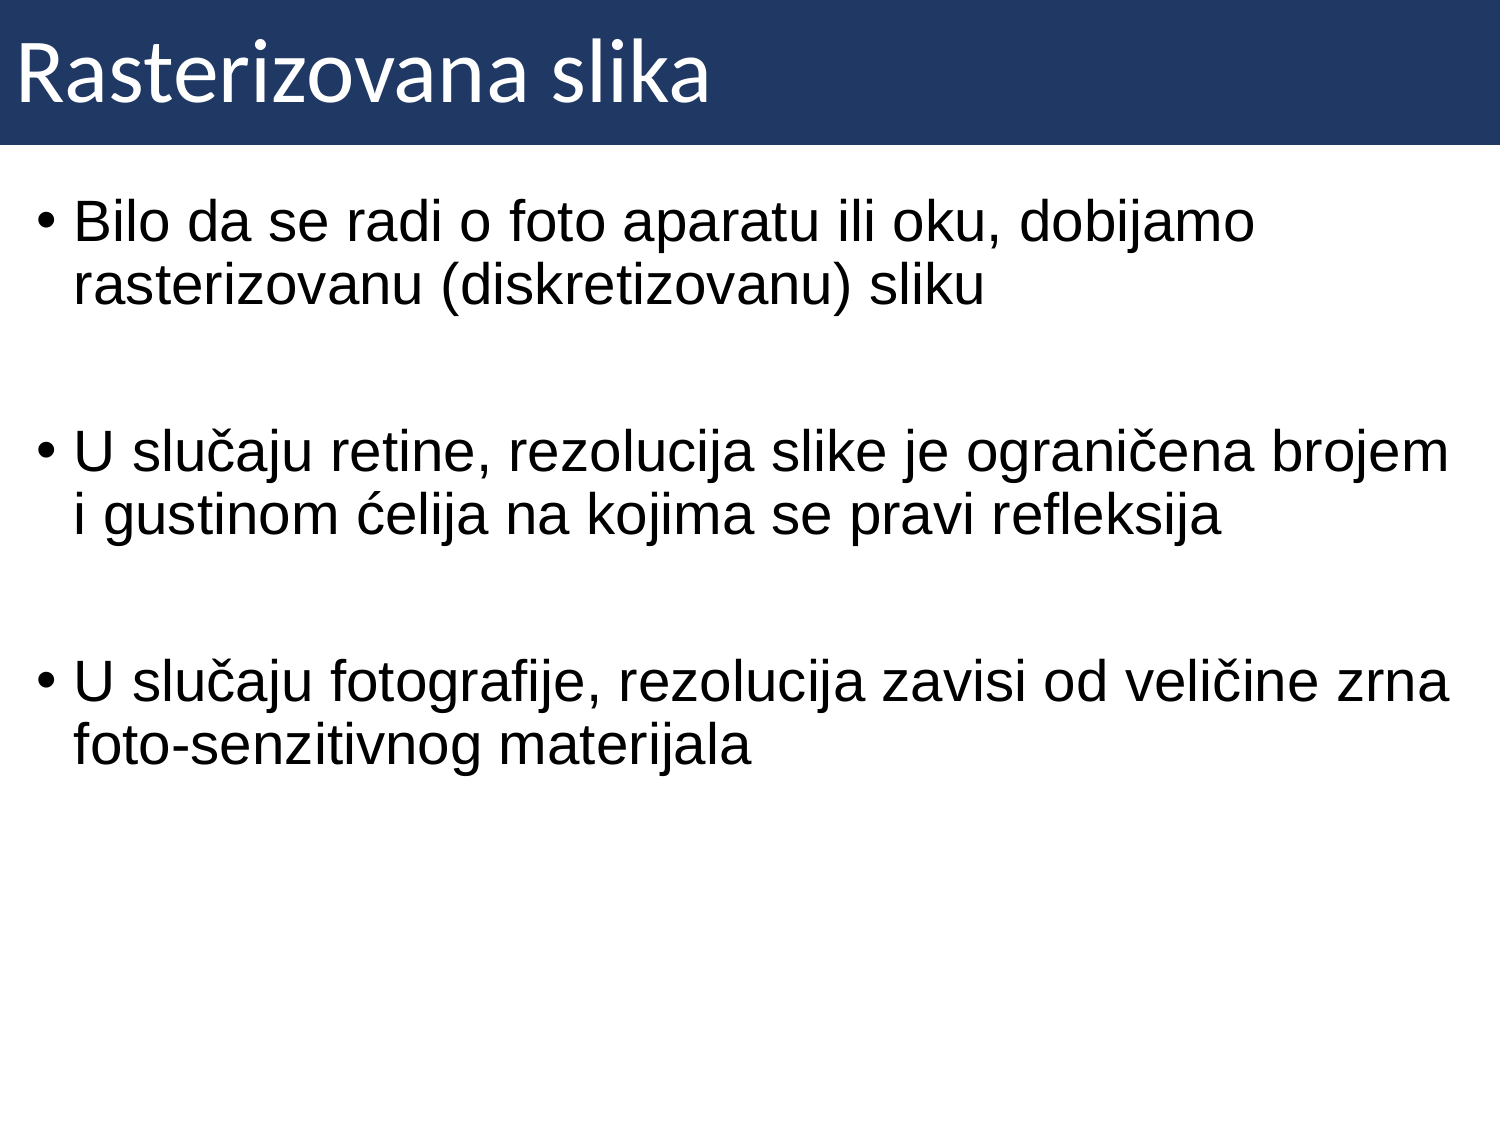

# Rasterizovana slika
Bilo da se radi o foto aparatu ili oku, dobijamo rasterizovanu (diskretizovanu) sliku

U slučaju retine, rezolucija slike je ograničena brojem i gustinom ćelija na kojima se pravi refleksija

U slučaju fotografije, rezolucija zavisi od veličine zrna foto-senzitivnog materijala